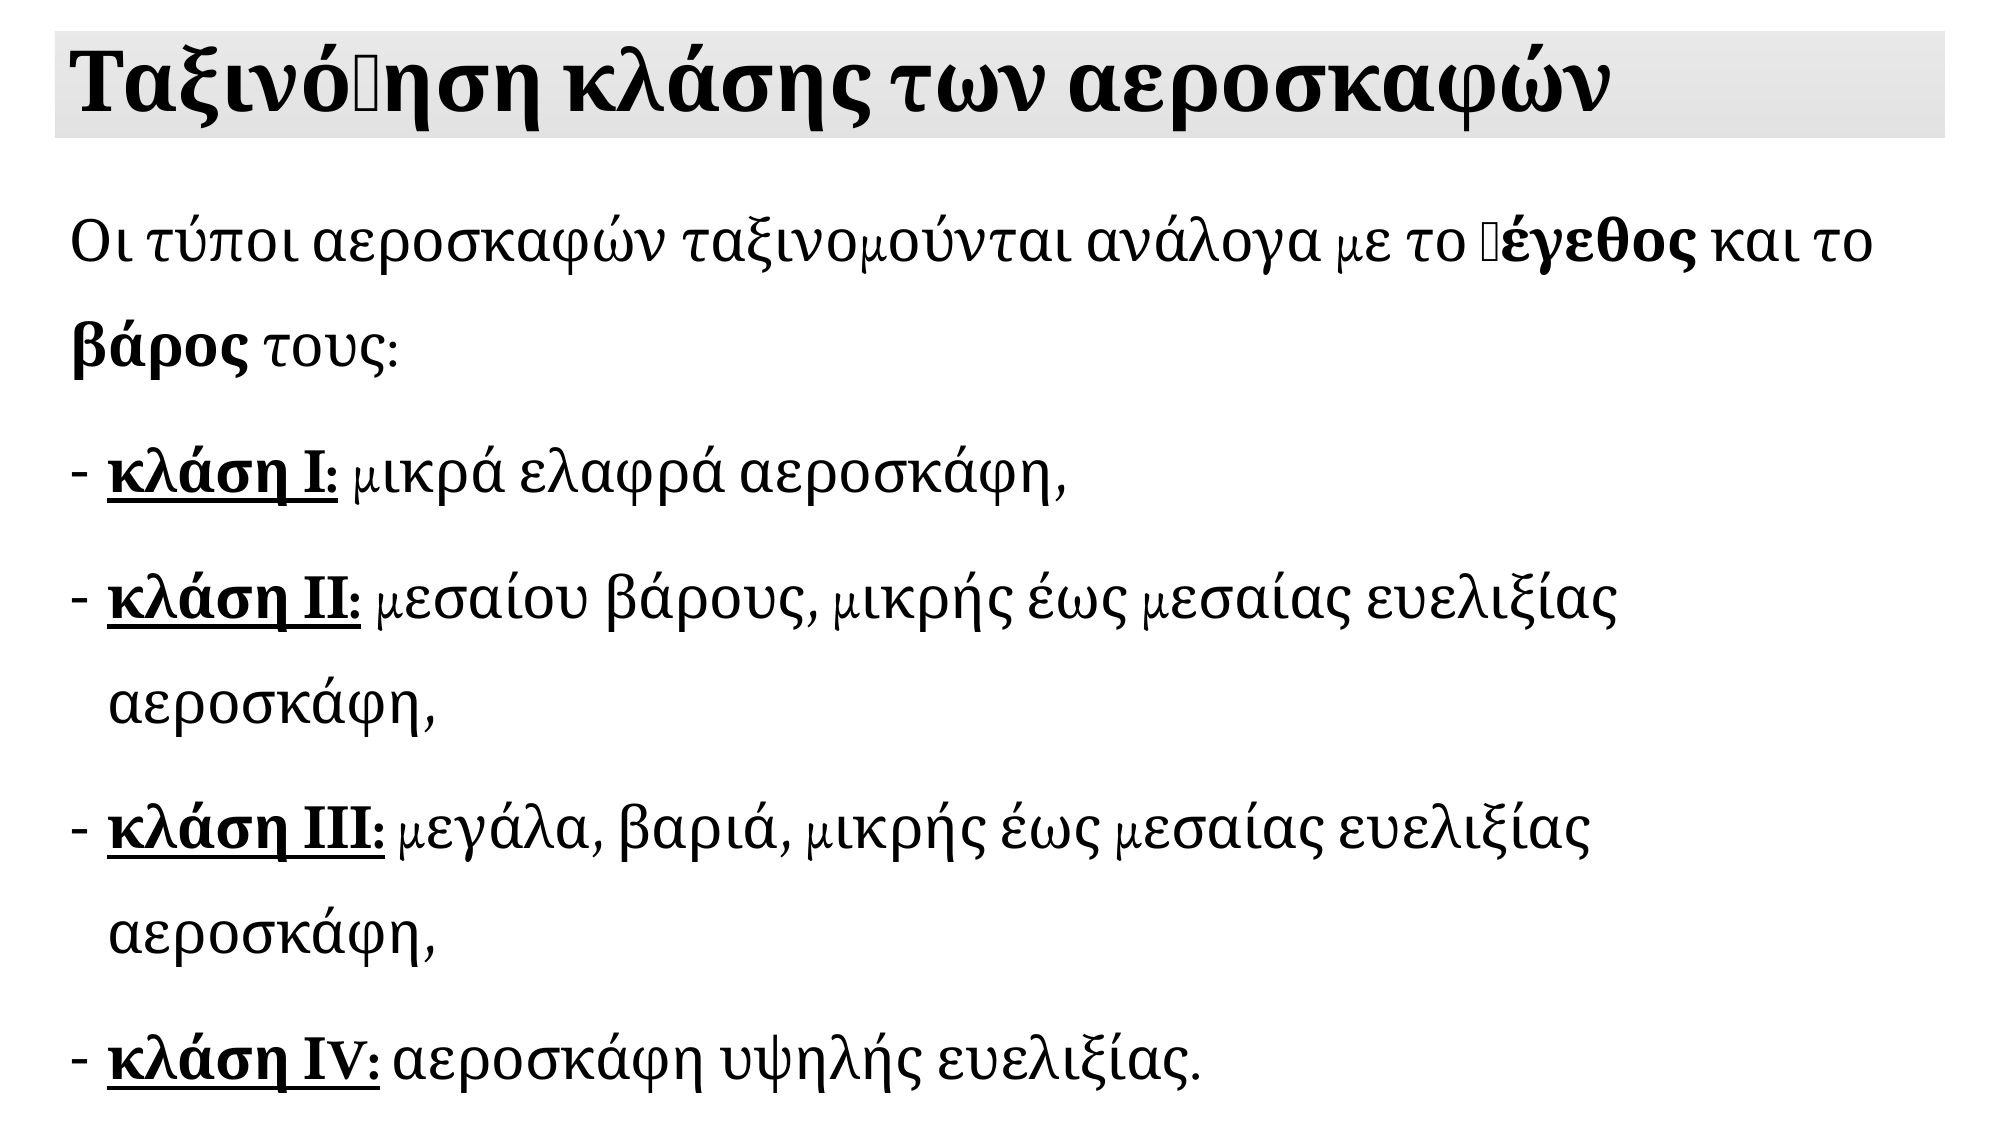

# Ταξινόμηση κλάσης των αεροσκαφών
Οι τύποι αεροσκαφών ταξινομούνται ανάλογα με το μέγεθος και το βάρος τους:
κλάση Ι: μικρά ελαφρά αεροσκάφη,
κλάση ΙΙ: μεσαίου βάρους, μικρής έως μεσαίας ευελιξίας αεροσκάφη,
κλάση ΙΙΙ: μεγάλα, βαριά, μικρής έως μεσαίας ευελιξίας αεροσκάφη,
κλάση ΙV: αεροσκάφη υψηλής ευελιξίας.